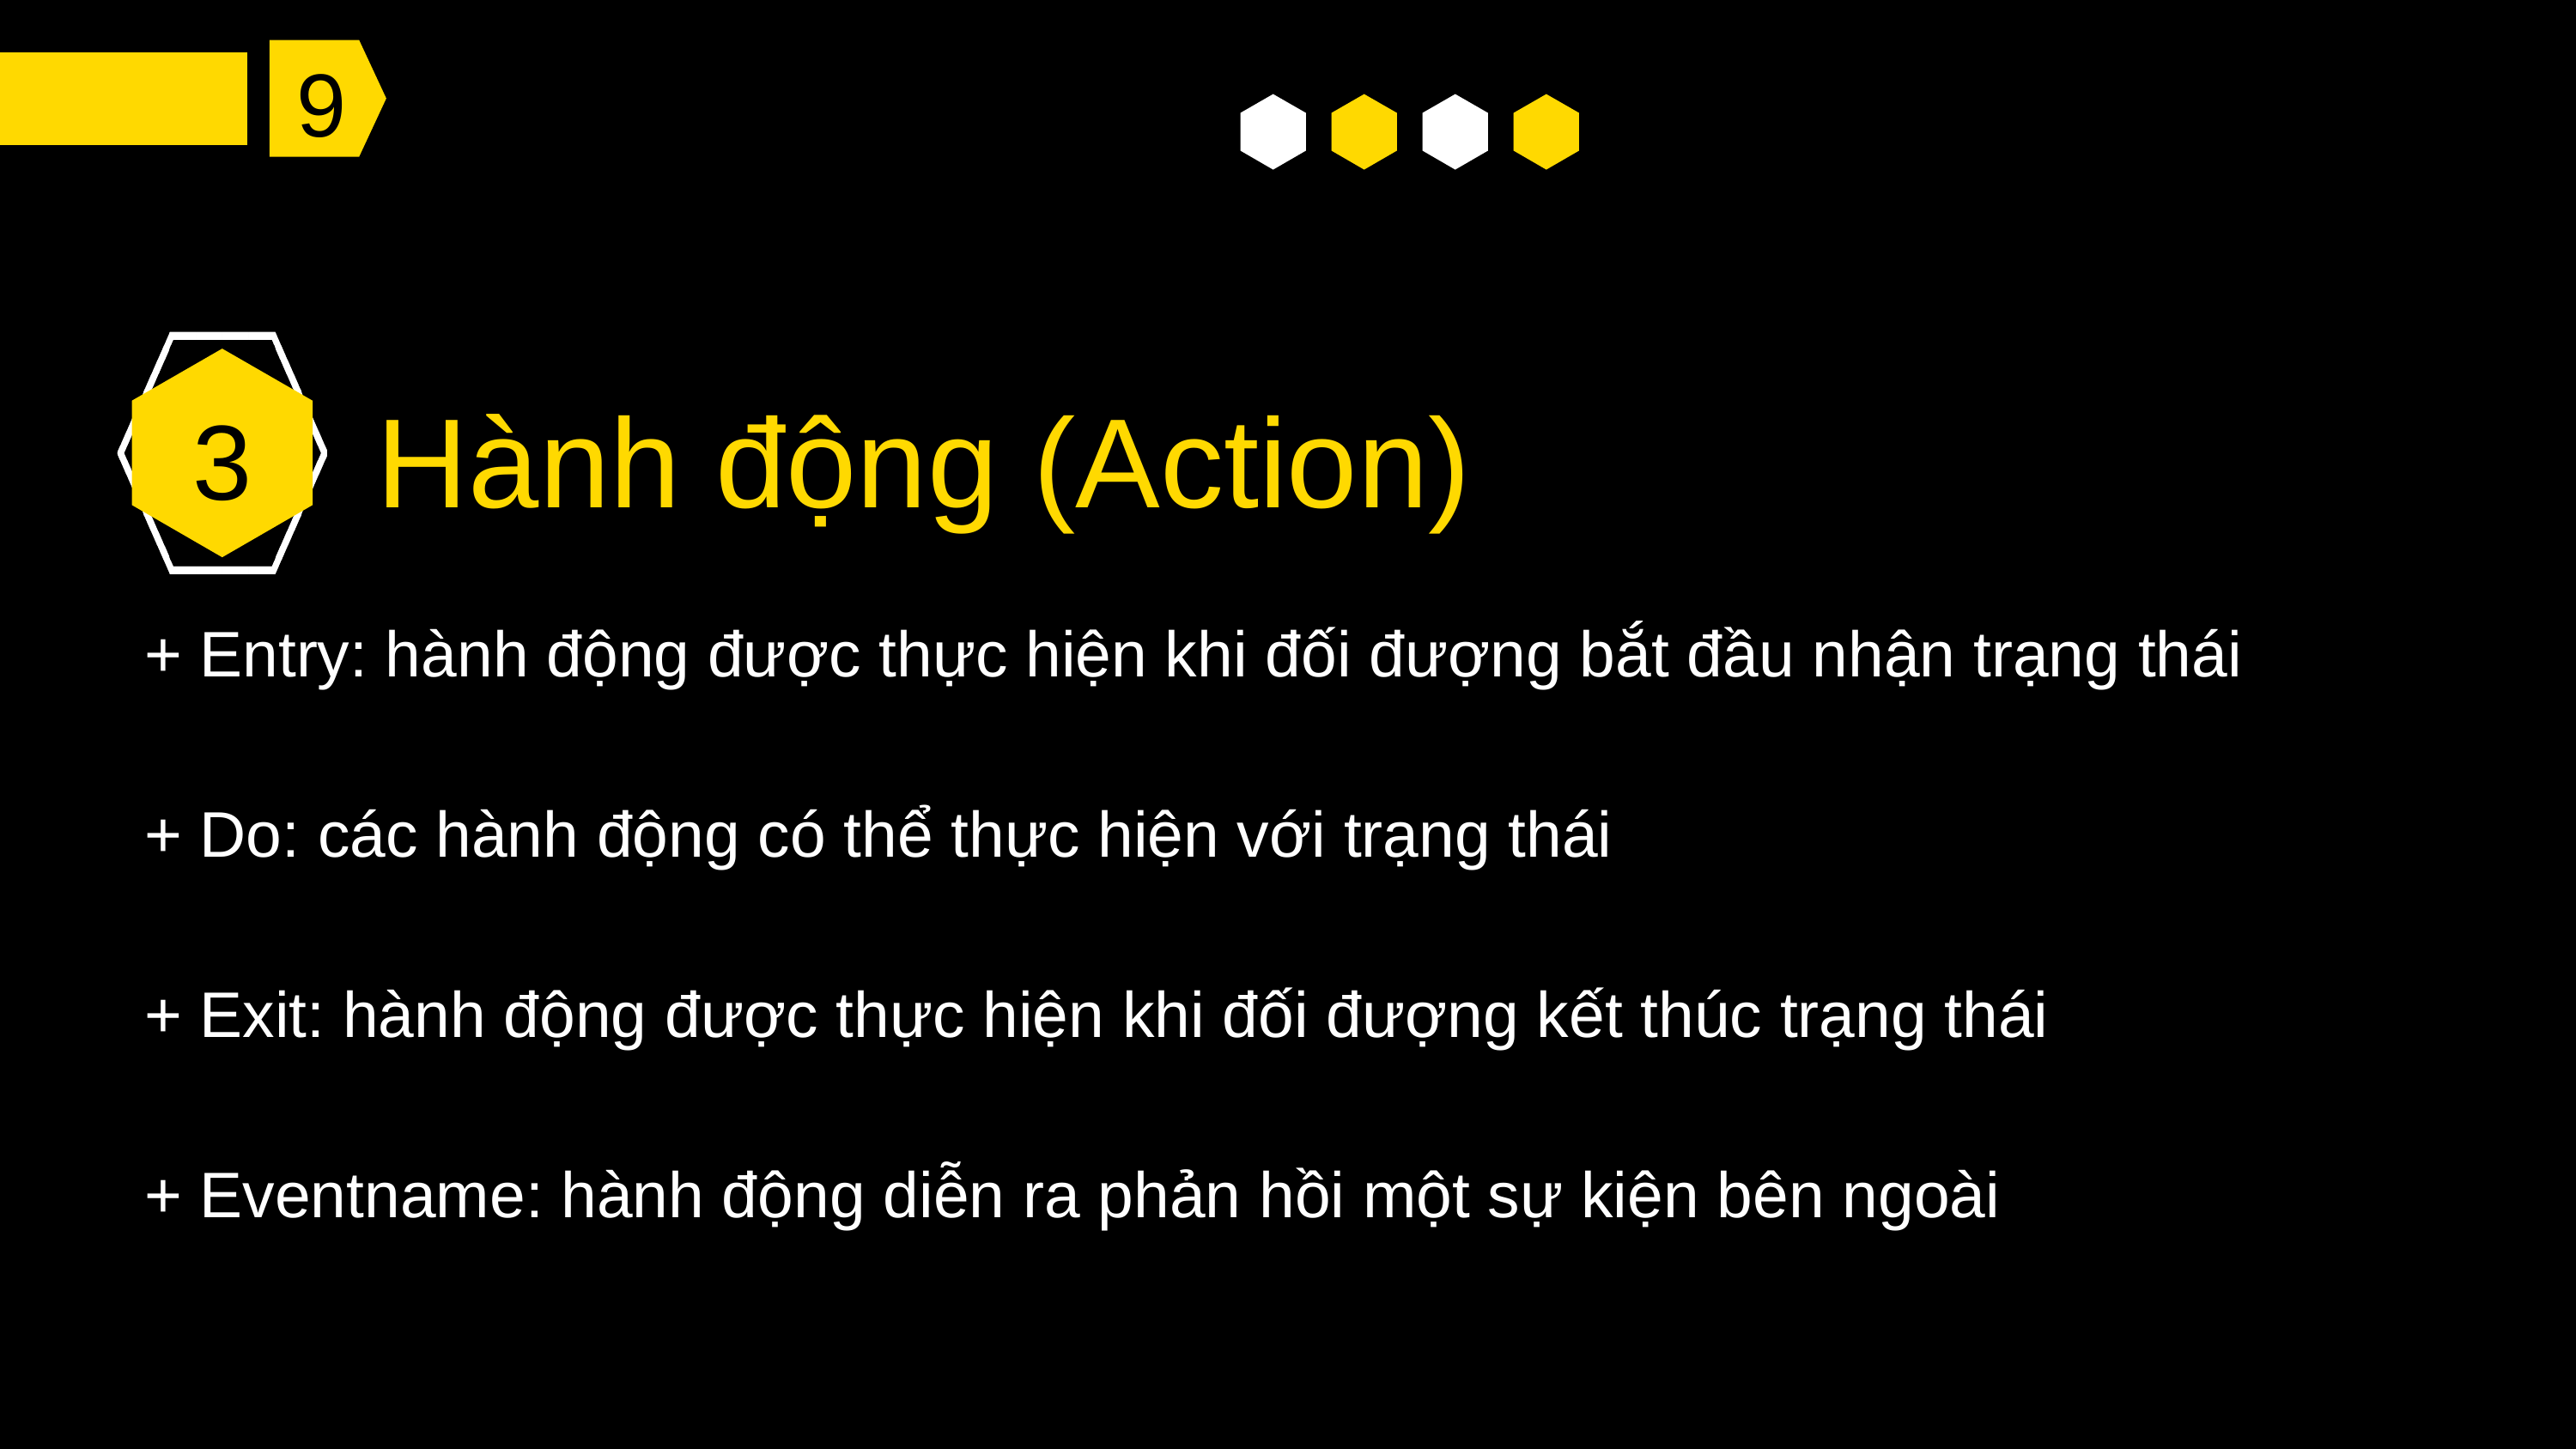

9

Hành động (Action)
3
+ Entry: hành động được thực hiện khi đối đượng bắt đầu nhận trạng thái

+ Do: các hành động có thể thực hiện với trạng thái

+ Exit: hành động được thực hiện khi đối đượng kết thúc trạng thái

+ Eventname: hành động diễn ra phản hồi một sự kiện bên ngoài